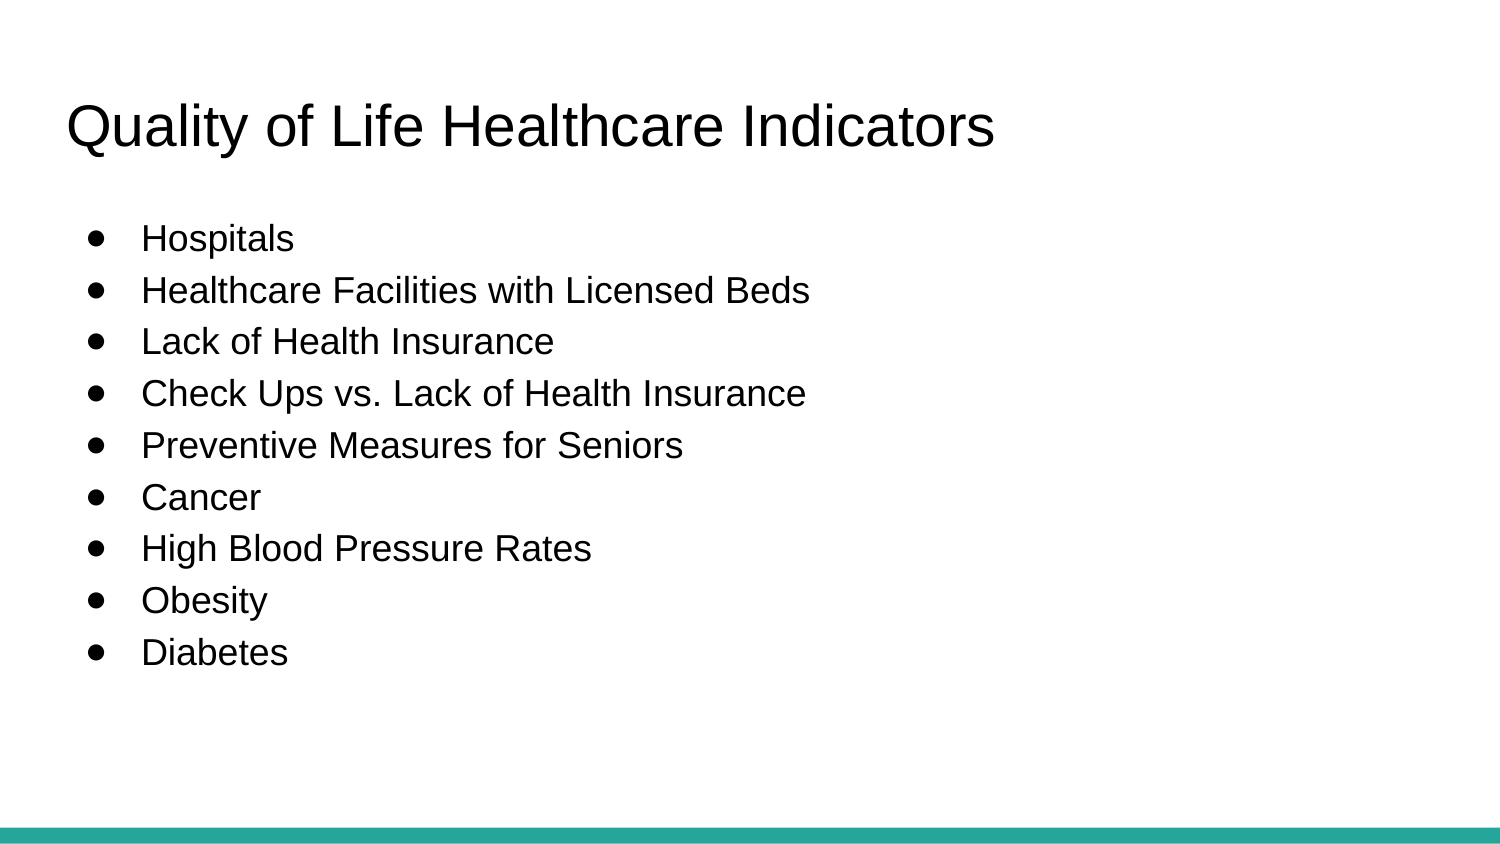

# Quality of Life Healthcare Indicators
Hospitals
Healthcare Facilities with Licensed Beds
Lack of Health Insurance
Check Ups vs. Lack of Health Insurance
Preventive Measures for Seniors
Cancer
High Blood Pressure Rates
Obesity
Diabetes